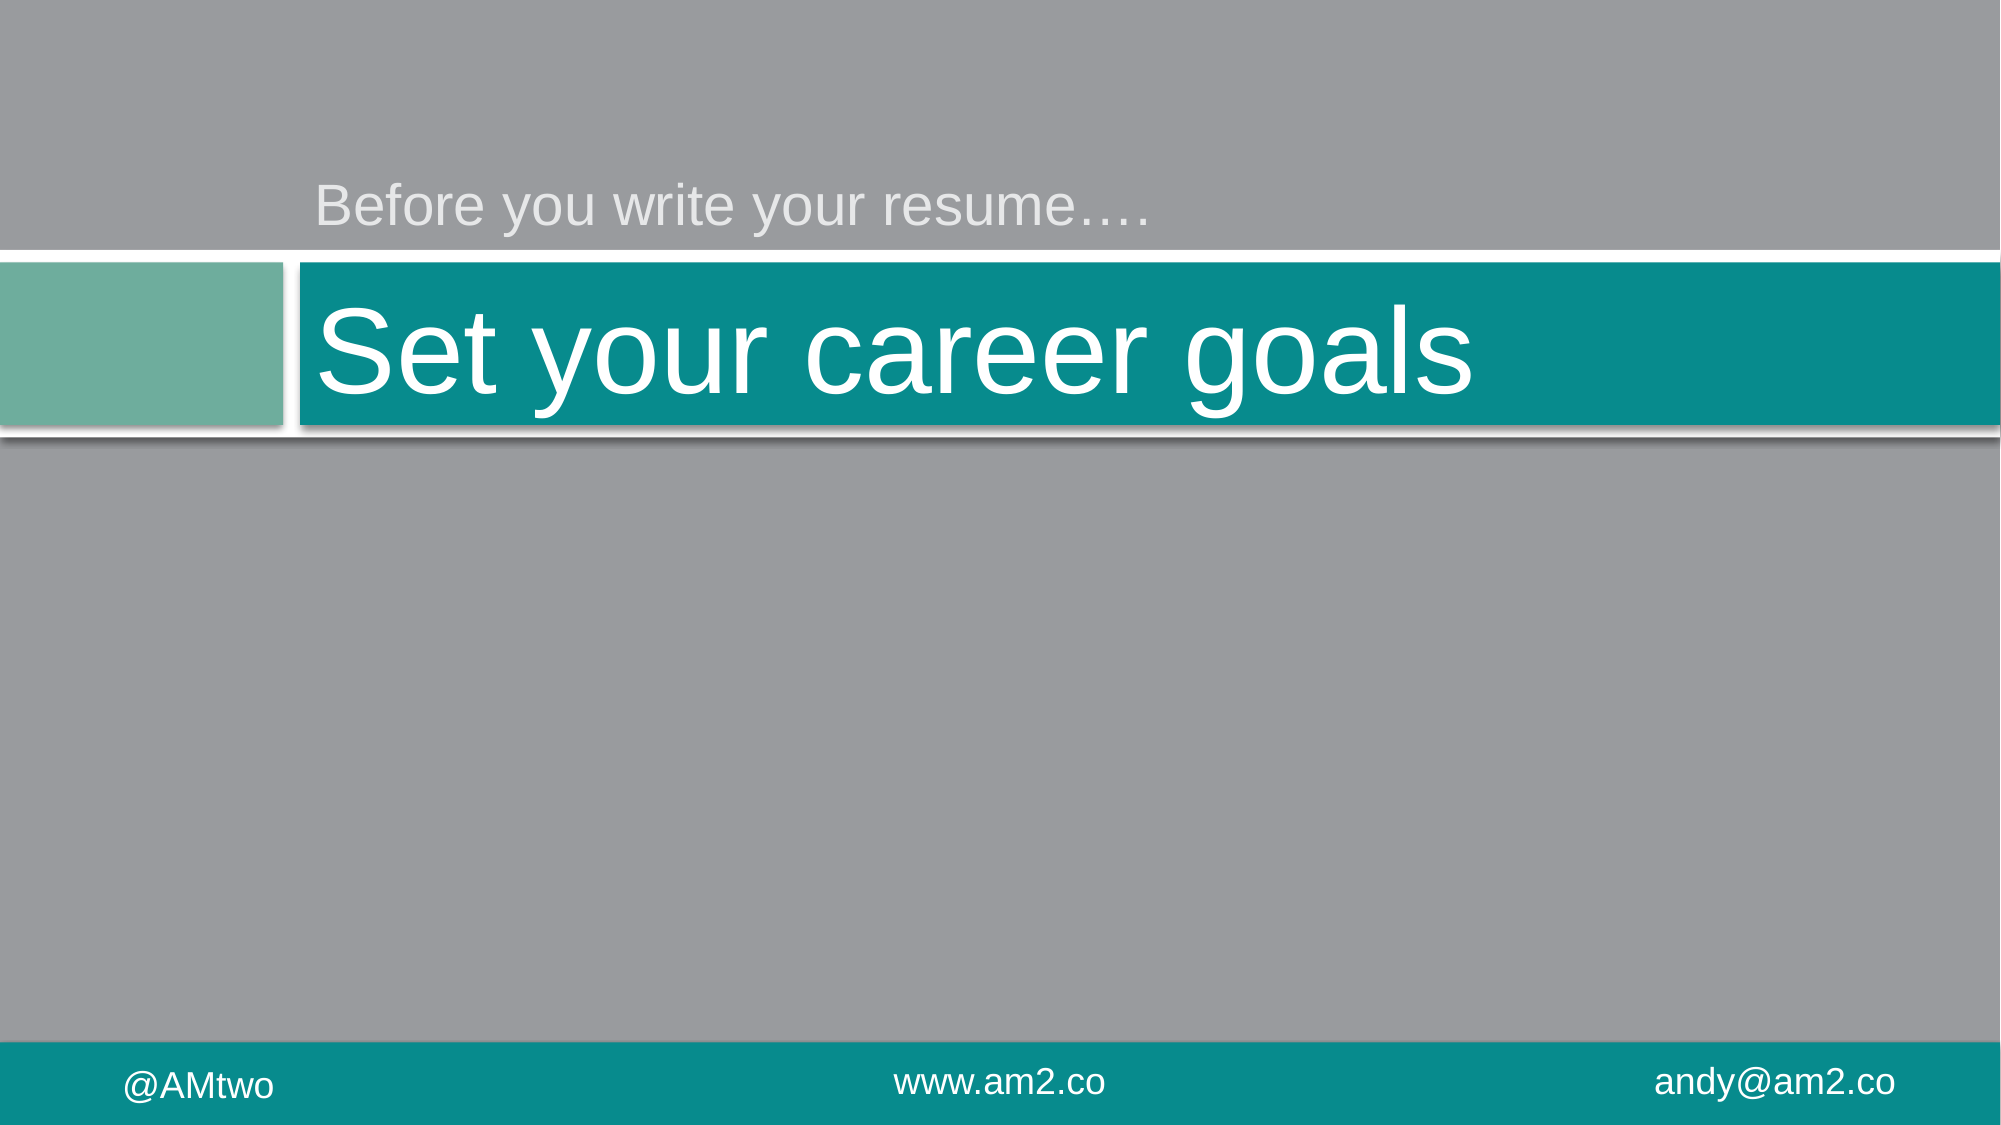

Before you write your resume….
# Set your career goals